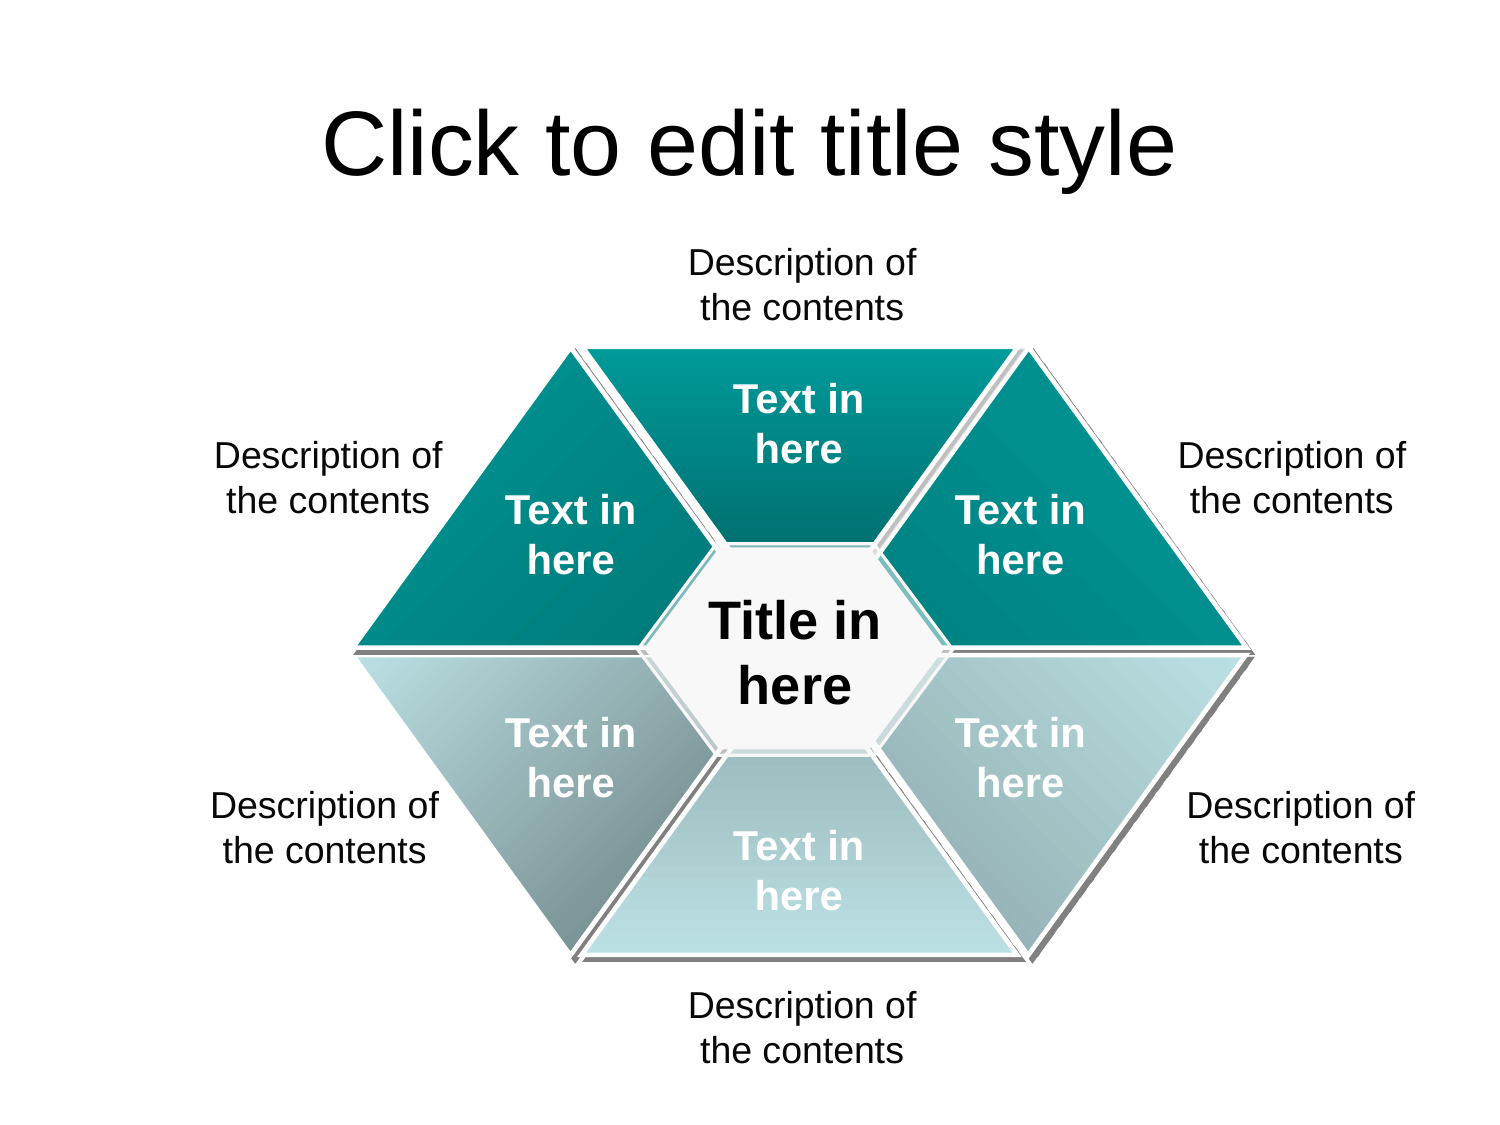

# Click to edit title style
Description of
the contents

Text in here
Description of the contents
Description of the contents
Text in here
Text in here

Title in here

Text in here
Text in here
Description of the contents
Description of the contents
Text in here
Description of
the contents